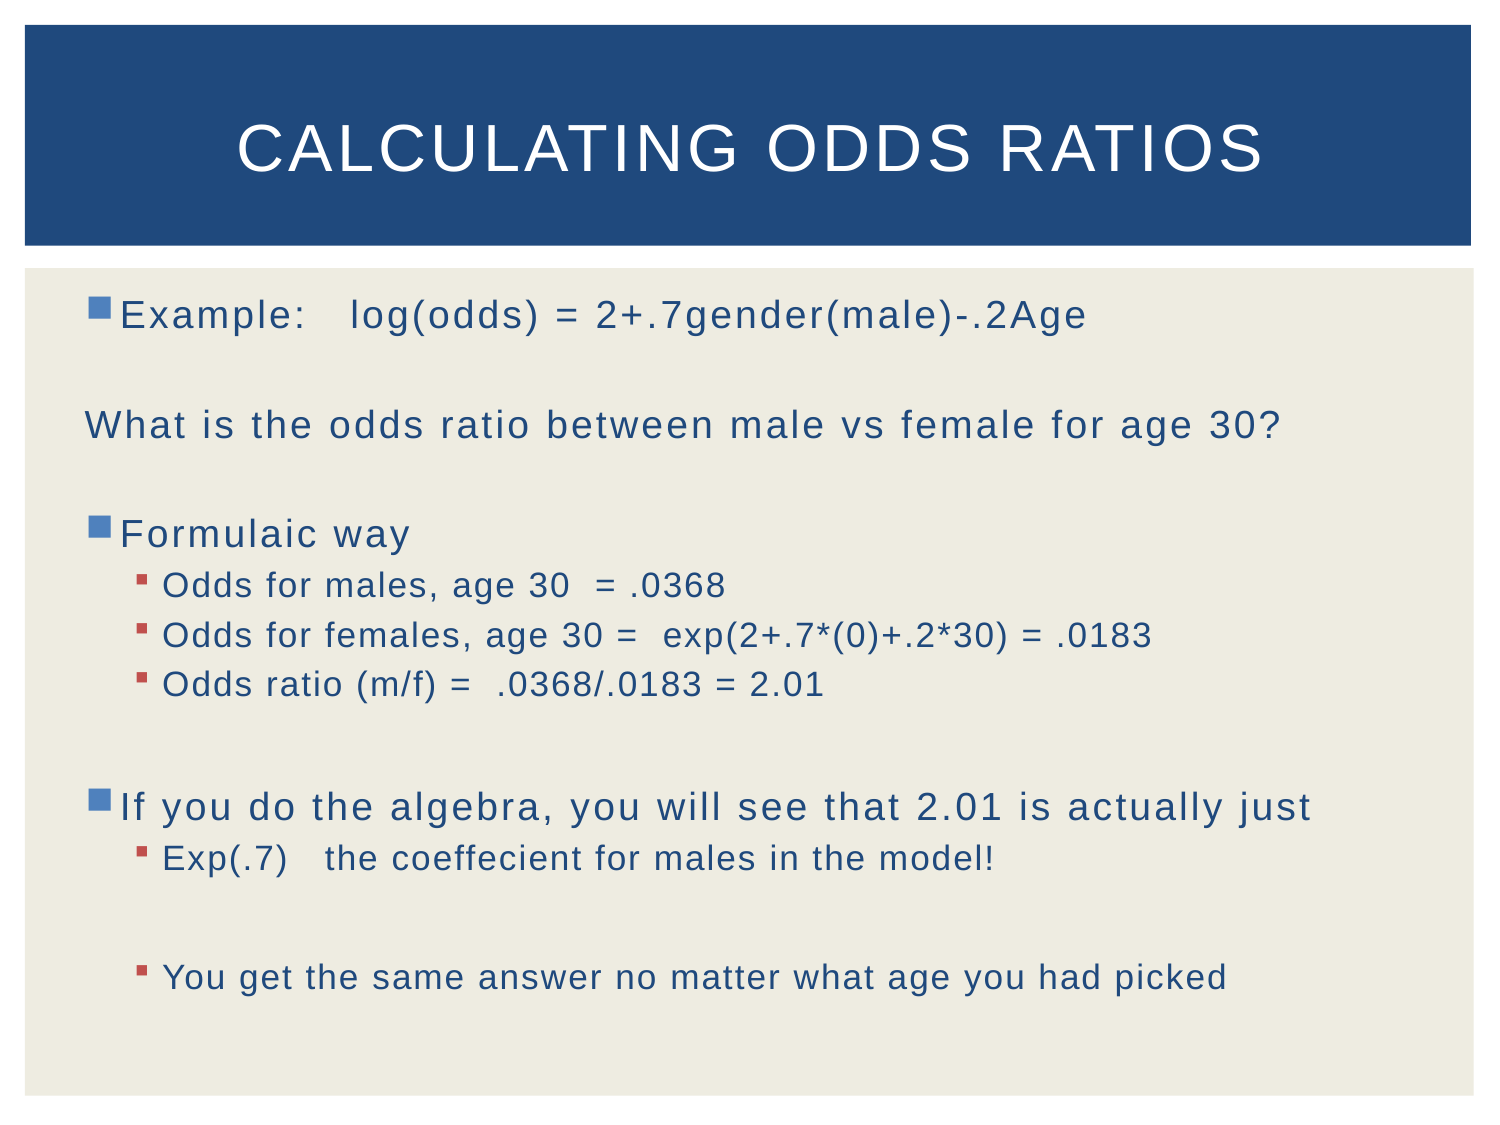

# Calculating odds ratios
Example:   log(odds) = 2+.7gender(male)-.2Age

What is the odds ratio between male vs female for age 30?

Formulaic way
Odds for males, age 30  = .0368
Odds for females, age 30 =  exp(2+.7*(0)+.2*30) = .0183
Odds ratio (m/f) =  .0368/.0183 = 2.01

If you do the algebra, you will see that 2.01 is actually just
Exp(.7)   the coeffecient for males in the model!

You get the same answer no matter what age you had picked